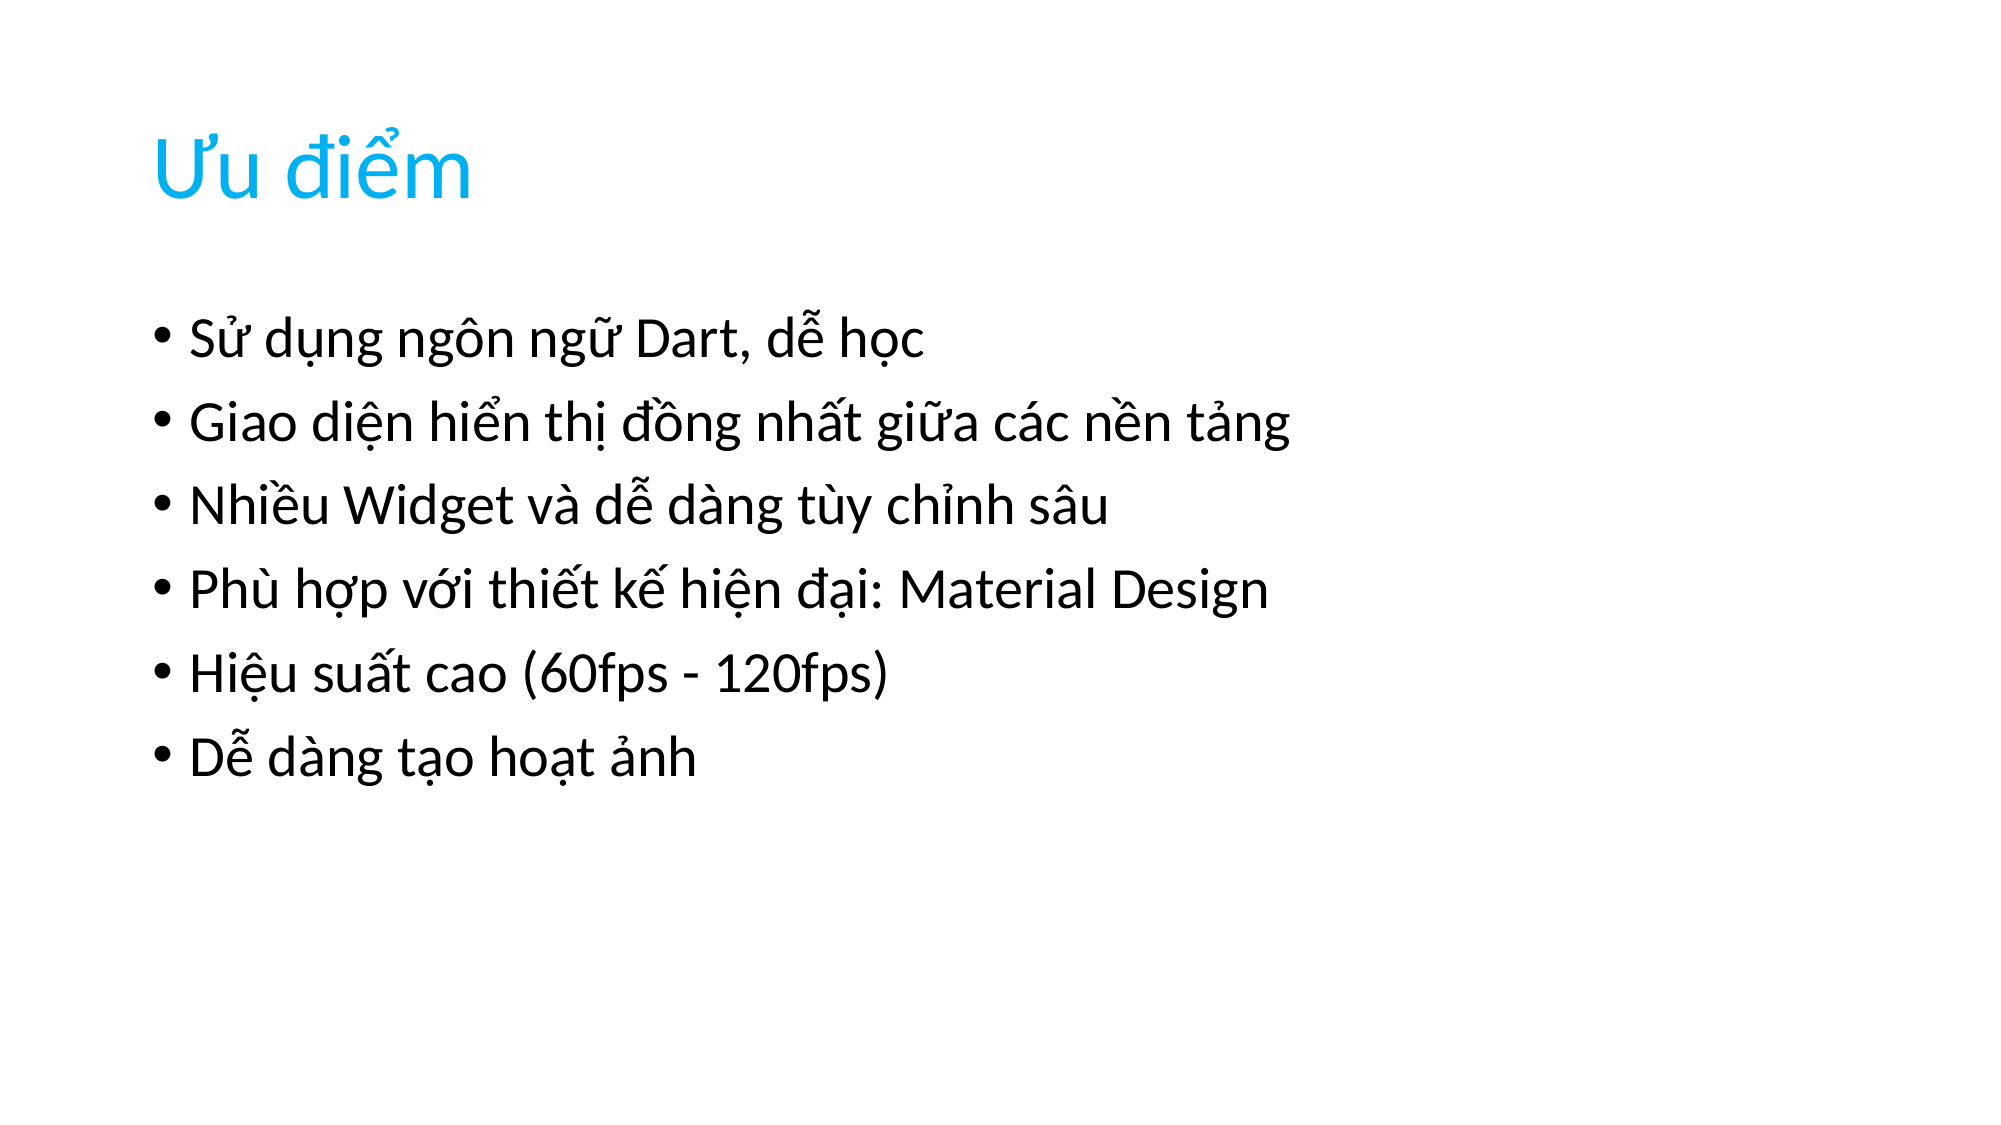

# Ưu điểm
Sử dụng ngôn ngữ Dart, dễ học
Giao diện hiển thị đồng nhất giữa các nền tảng
Nhiều Widget và dễ dàng tùy chỉnh sâu
Phù hợp với thiết kế hiện đại: Material Design
Hiệu suất cao (60fps - 120fps)
Dễ dàng tạo hoạt ảnh